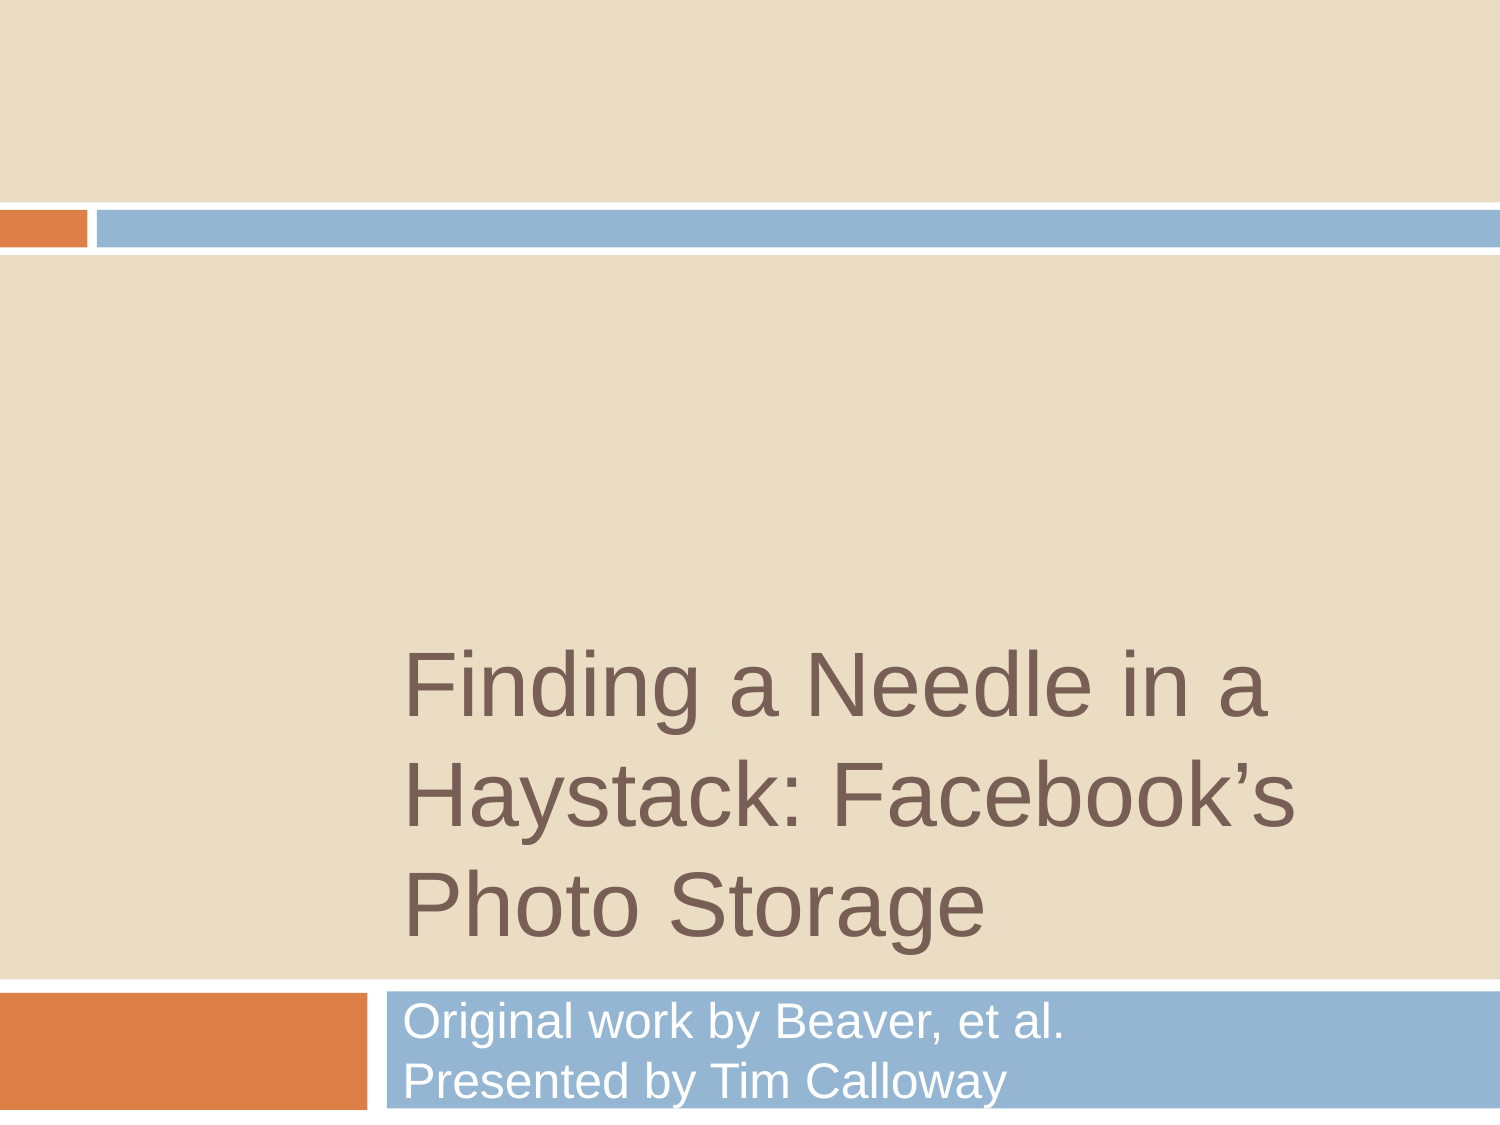

Finding a Needle in a Haystack: Facebook’s Photo Storage
Original work by Beaver, et al.
Presented by Tim Calloway